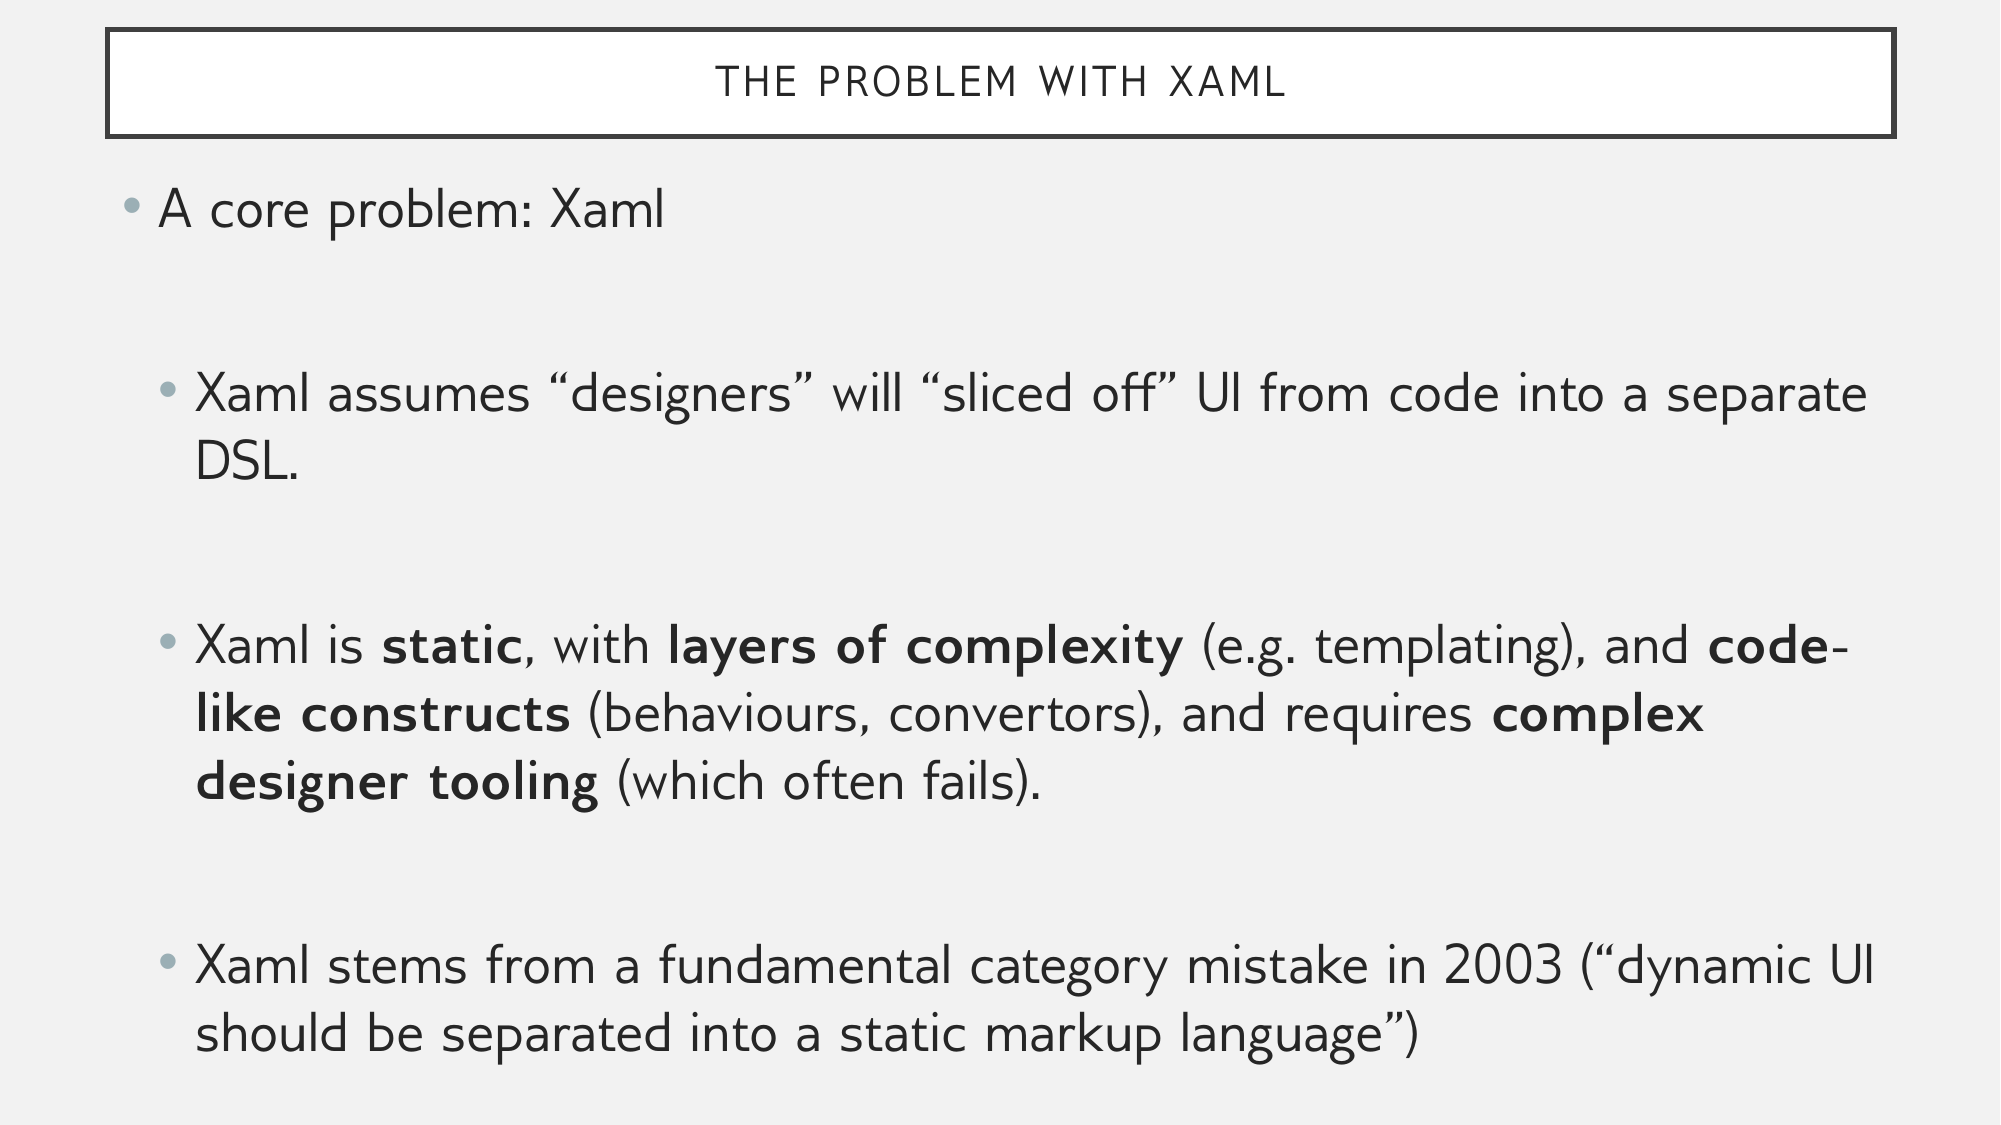

# THE PROBLEM WITH XAML
A core problem: Xaml

Xaml assumes “designers” will “sliced off” UI from code into a separate DSL.

Xaml is static, with layers of complexity (e.g. templating), and code-like constructs (behaviours, convertors), and requires complex designer tooling (which often fails).

Xaml stems from a fundamental category mistake in 2003 (“dynamic UI should be separated into a static markup language”)